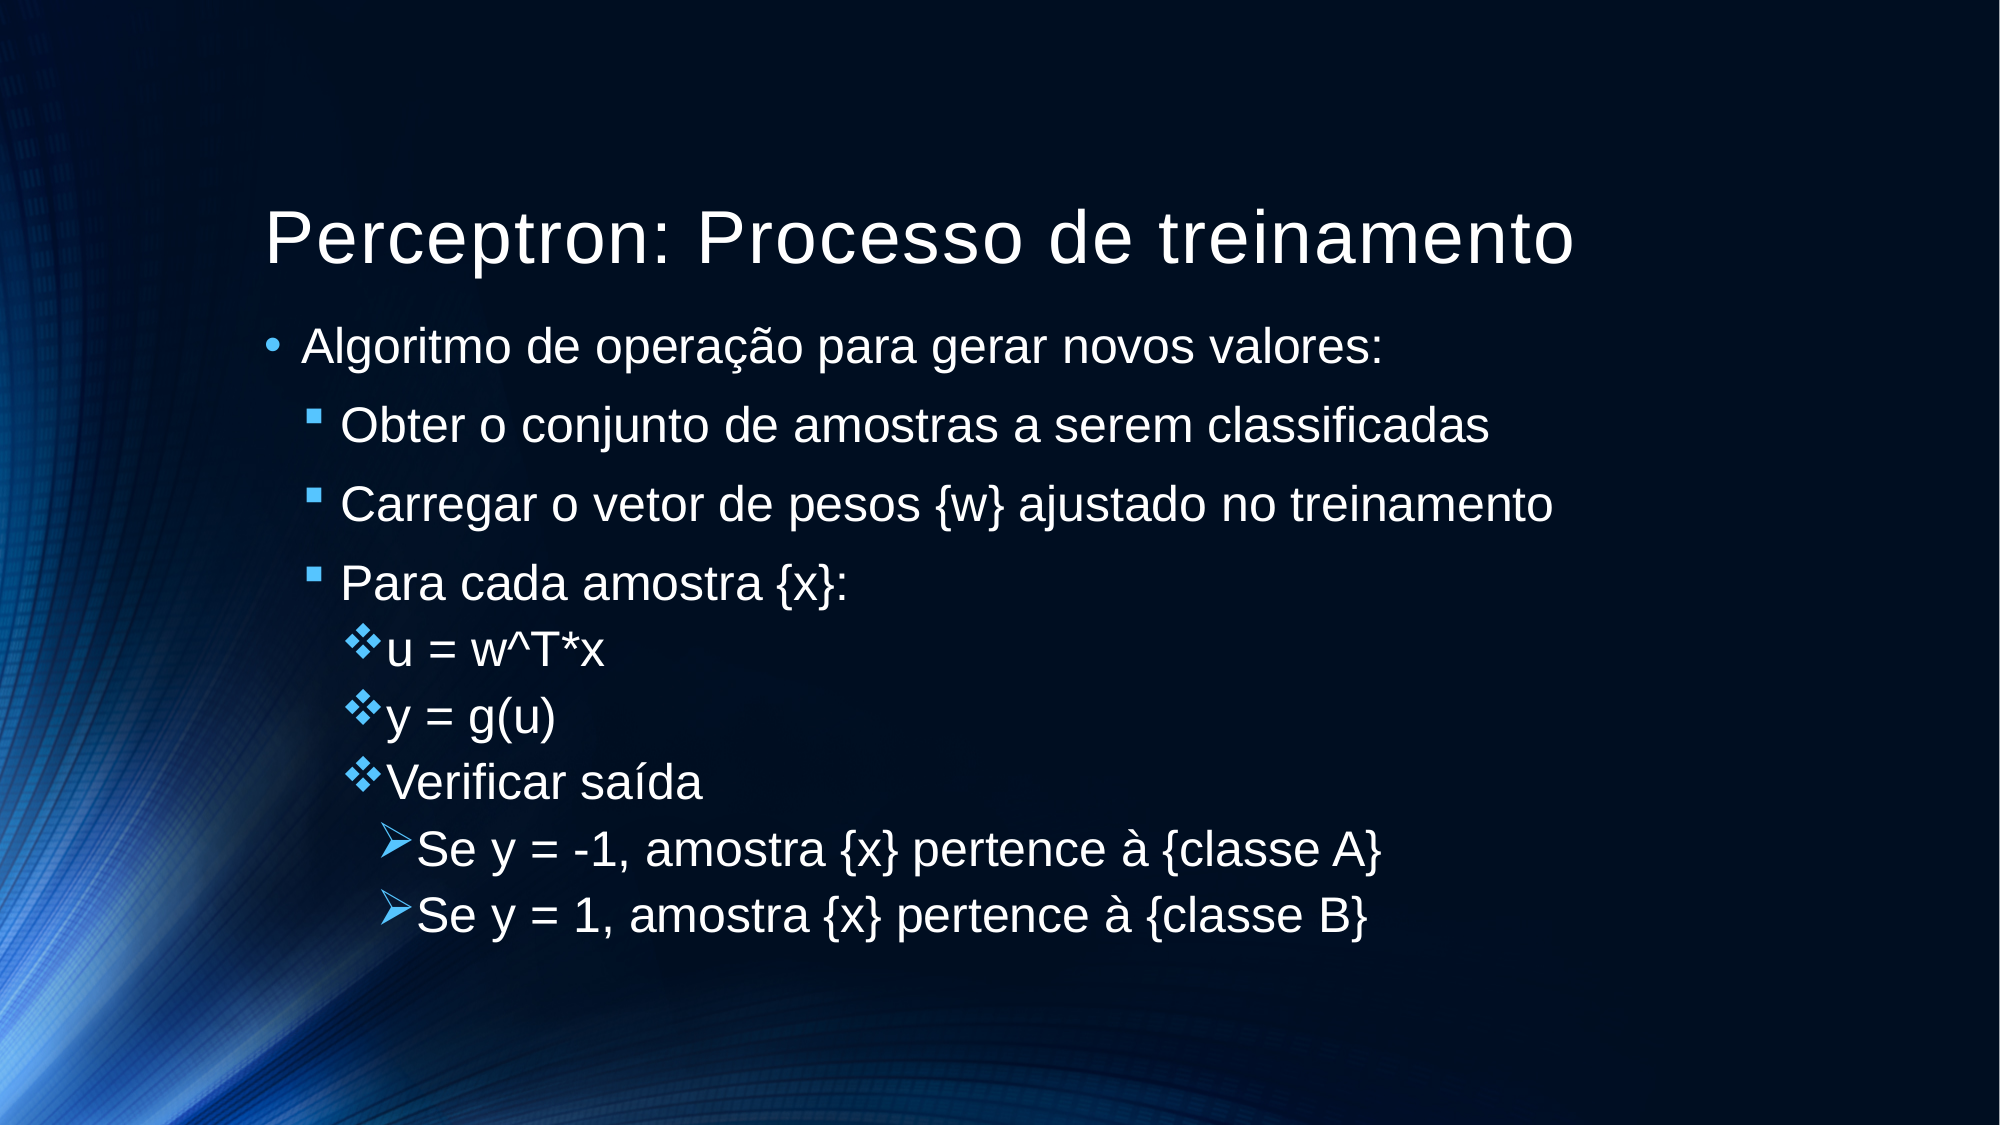

# Perceptron: Processo de treinamento
Algoritmo de operação para gerar novos valores:
Obter o conjunto de amostras a serem classificadas
Carregar o vetor de pesos {w} ajustado no treinamento
Para cada amostra {x}:
u = w^T*x
y = g(u)
Verificar saída
Se y = -1, amostra {x} pertence à {classe A}
Se y = 1, amostra {x} pertence à {classe B}